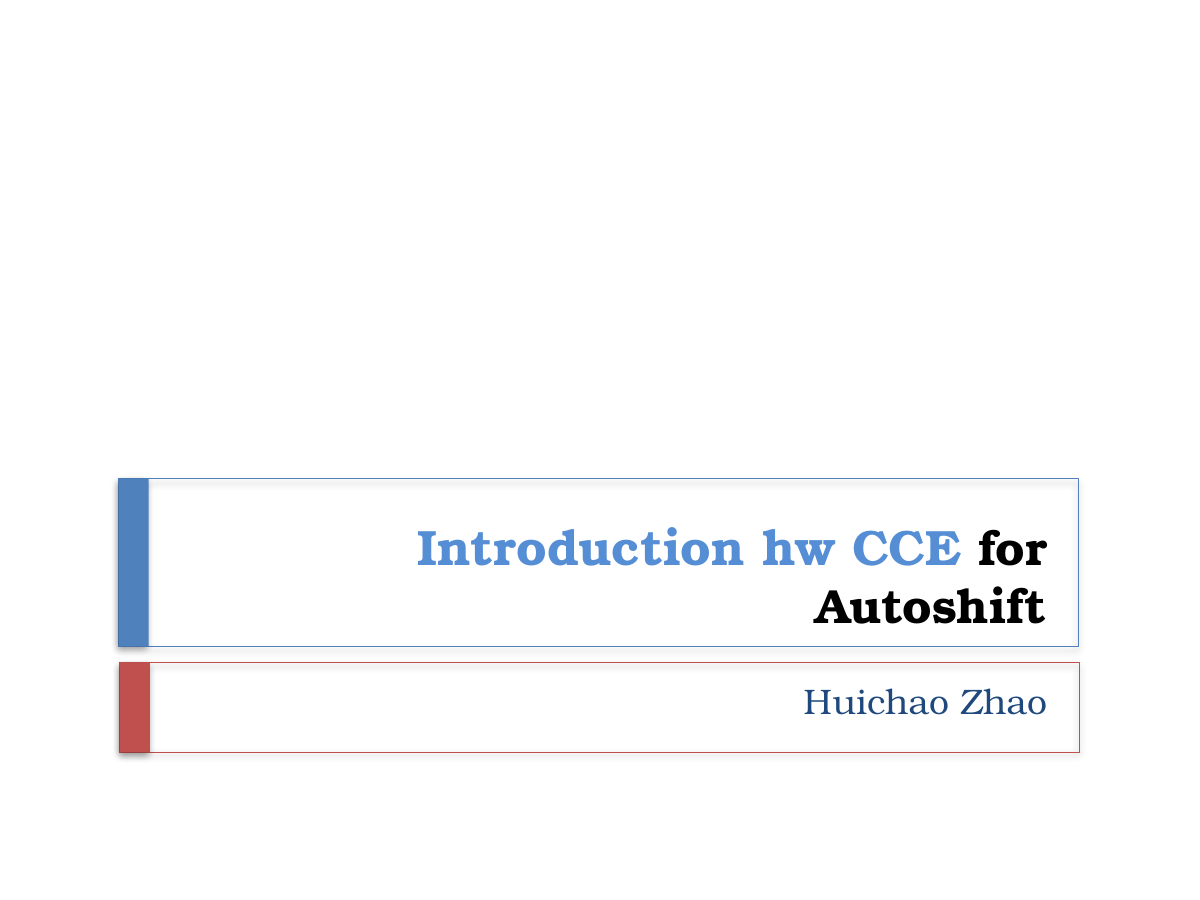

# Introduction hw CCE for Autoshift
Huichao Zhao